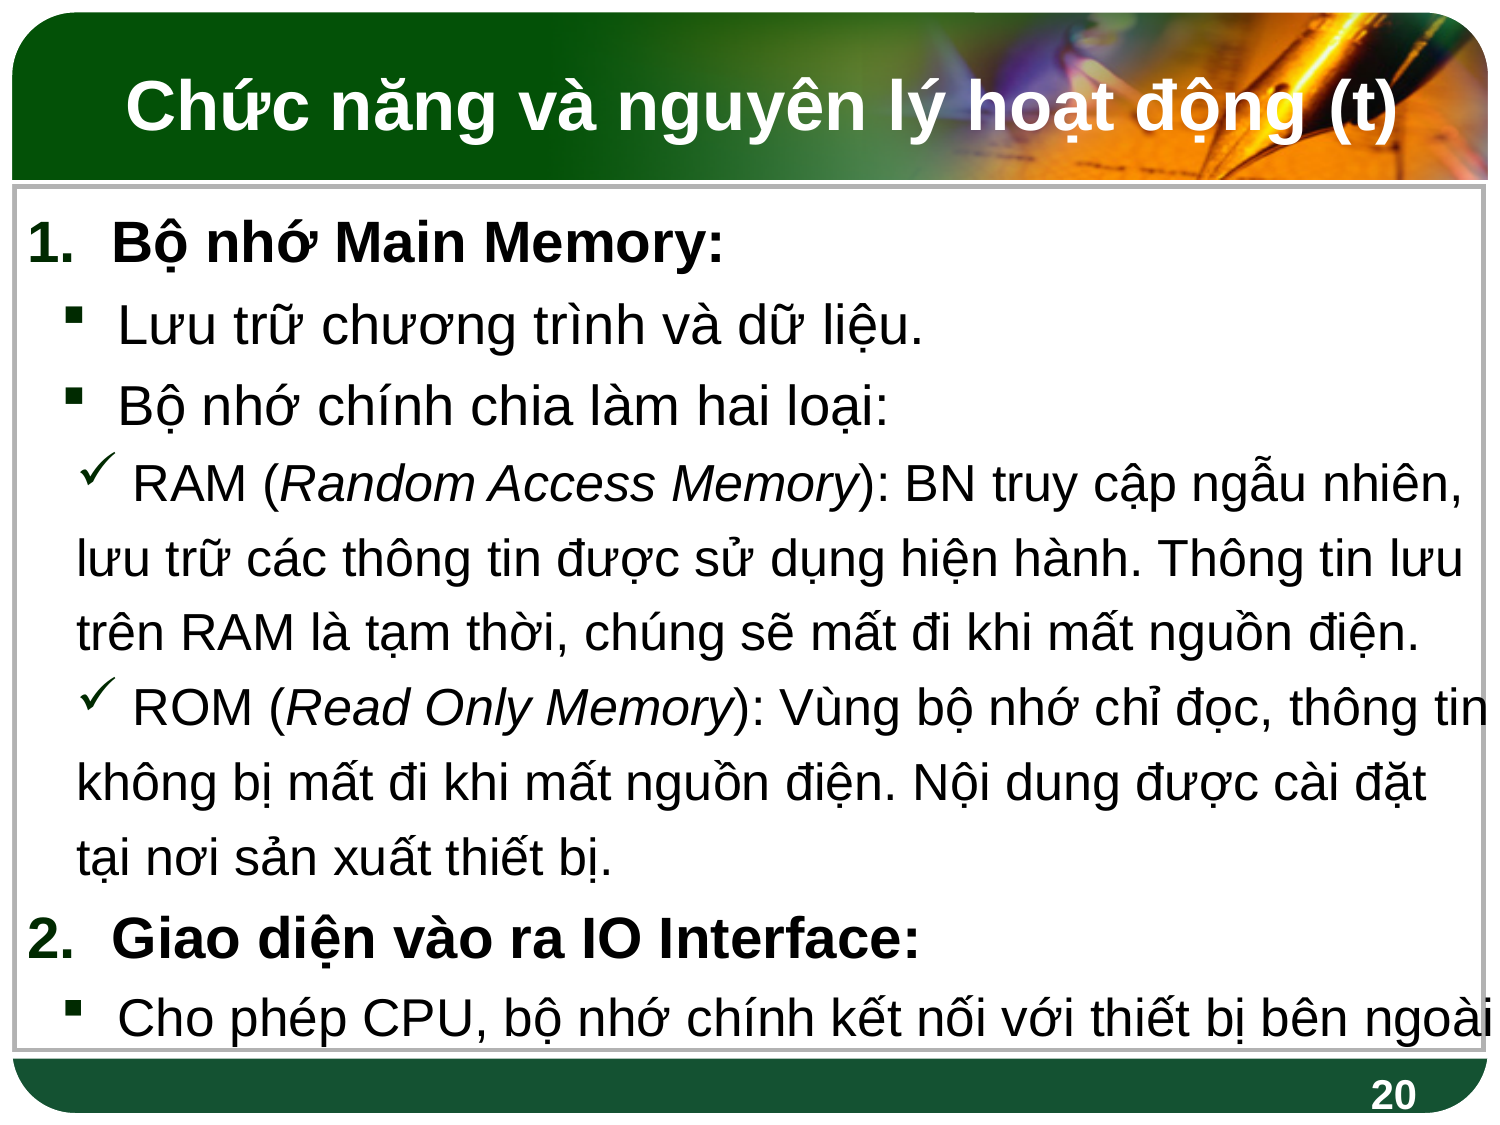

Chức năng và nguyên lý hoạt động (t)
Bộ nhớ Main Memory:
Lưu trữ chương trình và dữ liệu.
Bộ nhớ chính chia làm hai loại:
RAM (Random Access Memory): BN truy cập ngẫu nhiên,
lưu trữ các thông tin được sử dụng hiện hành. Thông tin lưu
trên RAM là tạm thời, chúng sẽ mất đi khi mất nguồn điện.
ROM (Read Only Memory): Vùng bộ nhớ chỉ đọc, thông tin
không bị mất đi khi mất nguồn điện. Nội dung được cài đặt
tại nơi sản xuất thiết bị.
Giao diện vào ra IO Interface:
Cho phép CPU, bộ nhớ chính kết nối với thiết bị bên ngoài